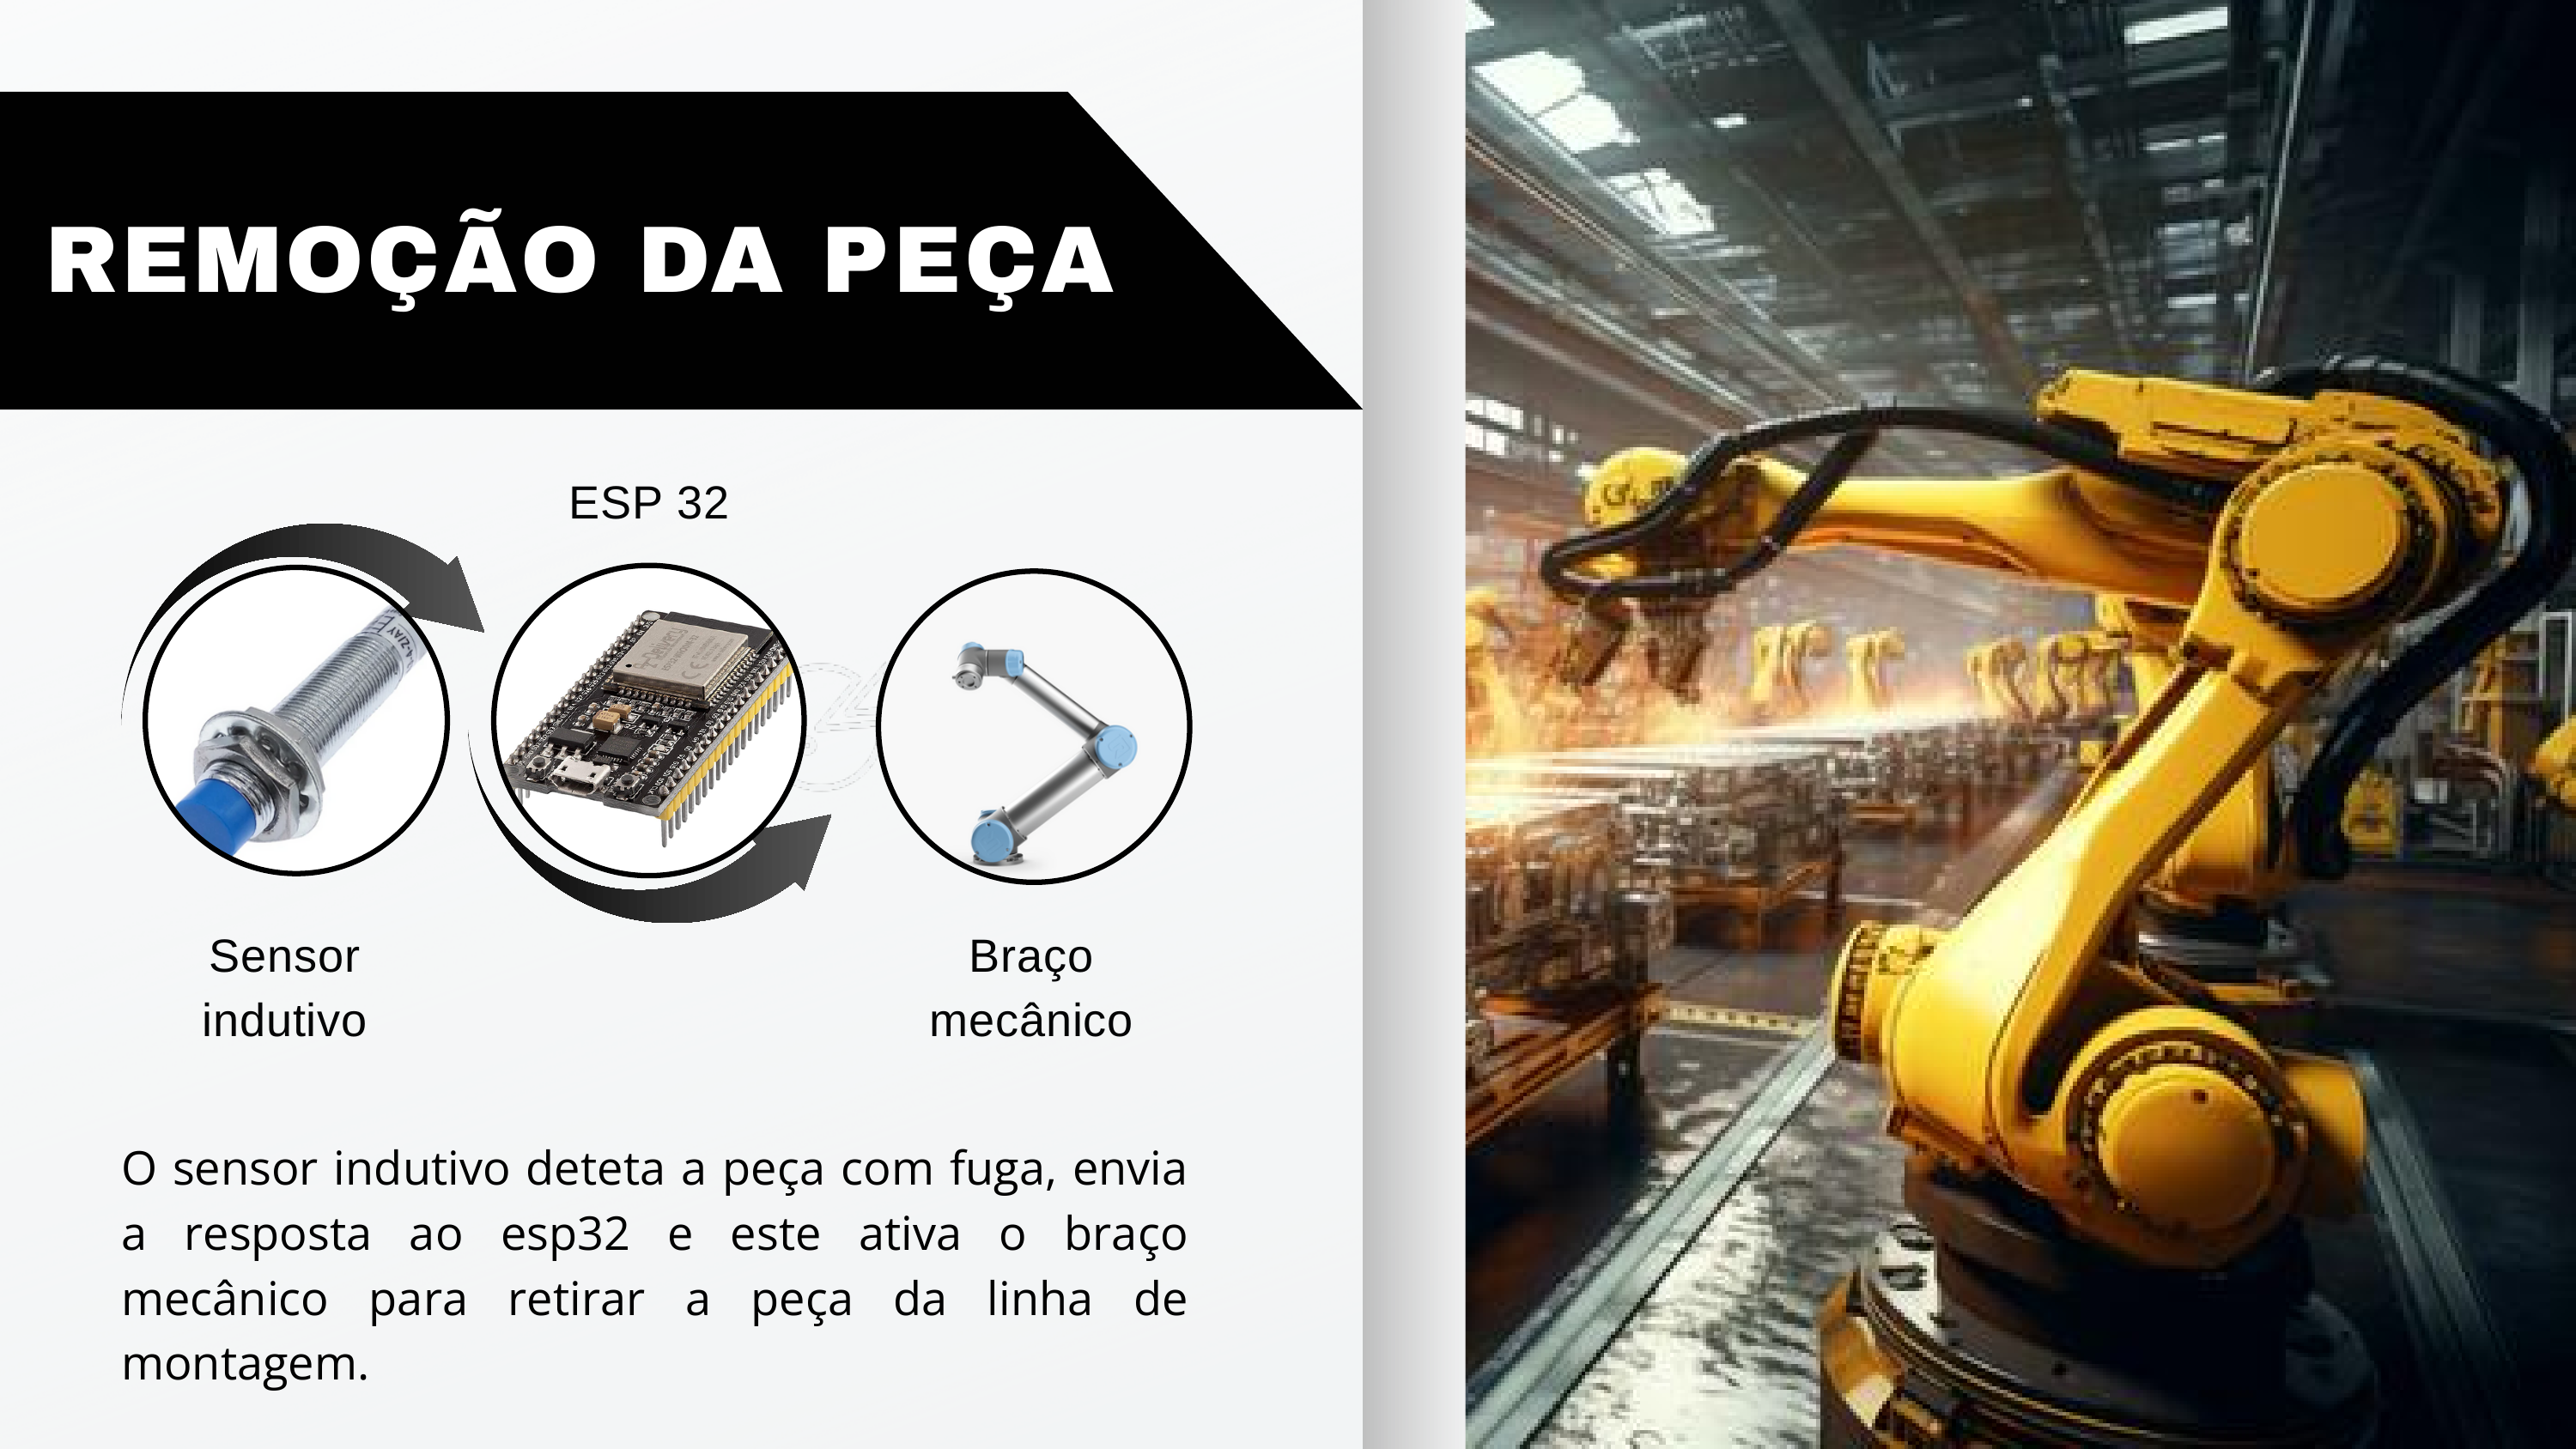

REMOÇÃO DA PEÇA
ESP 32

Sensor indutivo
Braço mecânico
O sensor indutivo deteta a peça com fuga, envia a resposta ao esp32 e este ativa o braço mecânico para retirar a peça da linha de montagem.